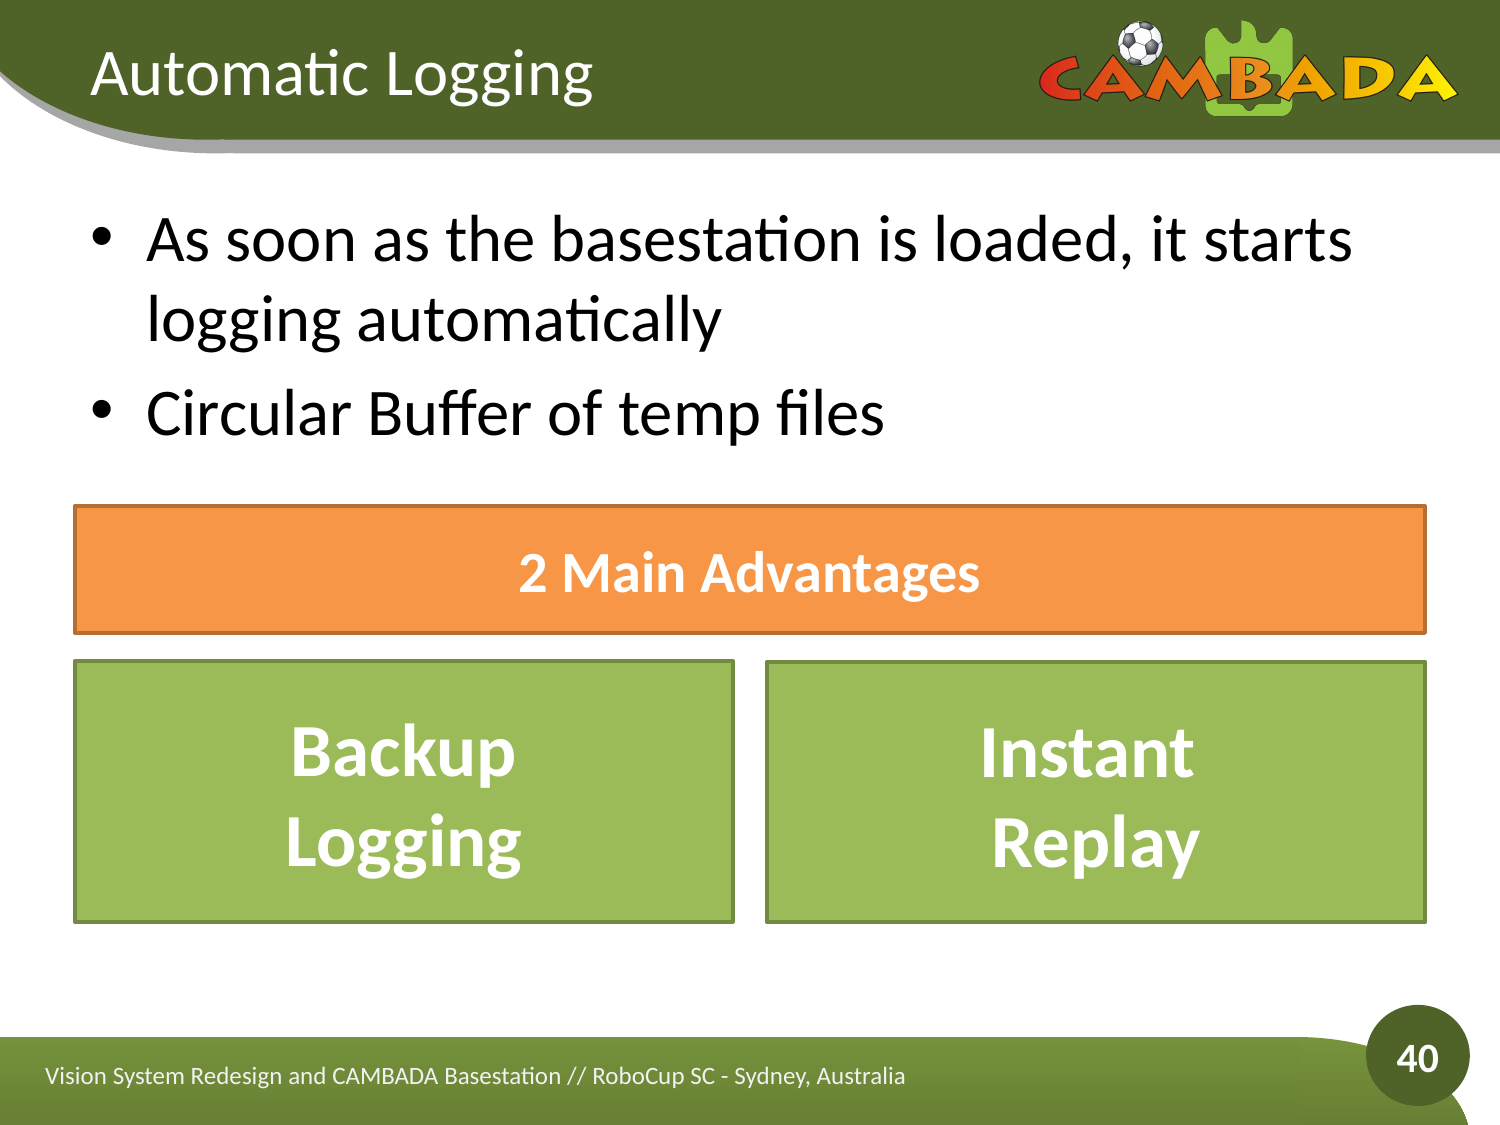

# Automatic Logging
As soon as the basestation is loaded, it starts logging automatically
Circular Buffer of temp files
2 Main Advantages
Backup
Logging
Instant
Replay
40
Vision System Redesign and CAMBADA Basestation // RoboCup SC - Sydney, Australia